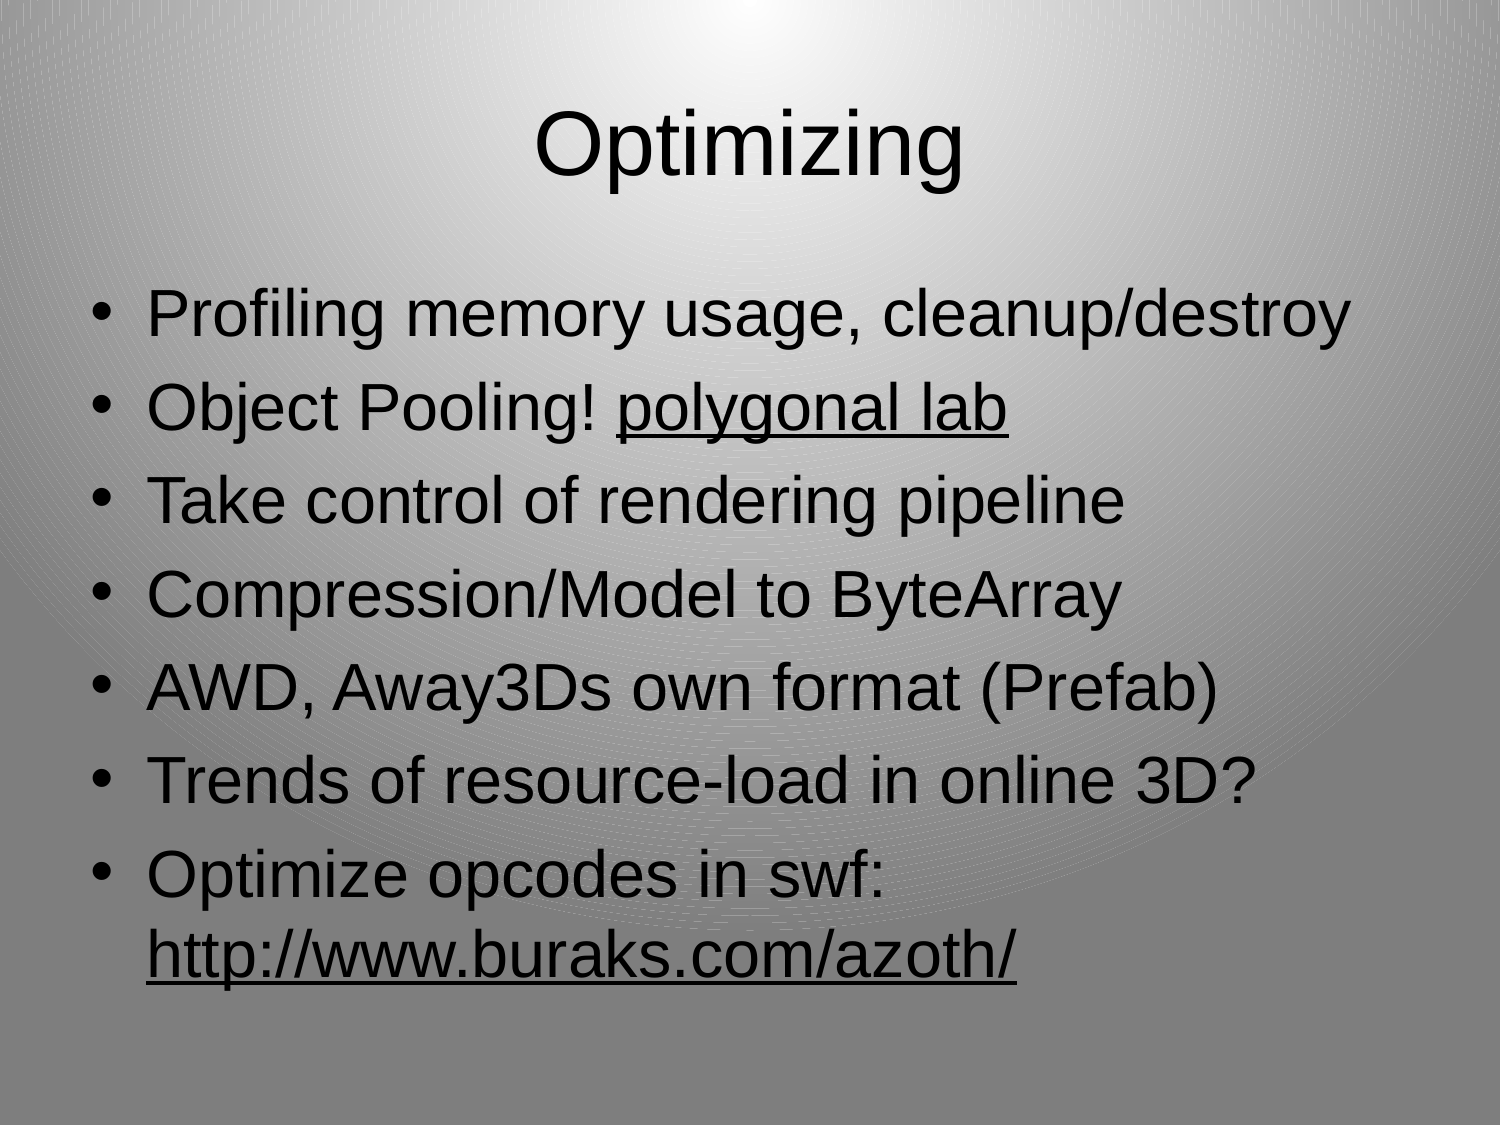

# Optimizing
Profiling memory usage, cleanup/destroy
Object Pooling! polygonal lab
Take control of rendering pipeline
Compression/Model to ByteArray
AWD, Away3Ds own format (Prefab)
Trends of resource-load in online 3D?
Optimize opcodes in swf: http://www.buraks.com/azoth/